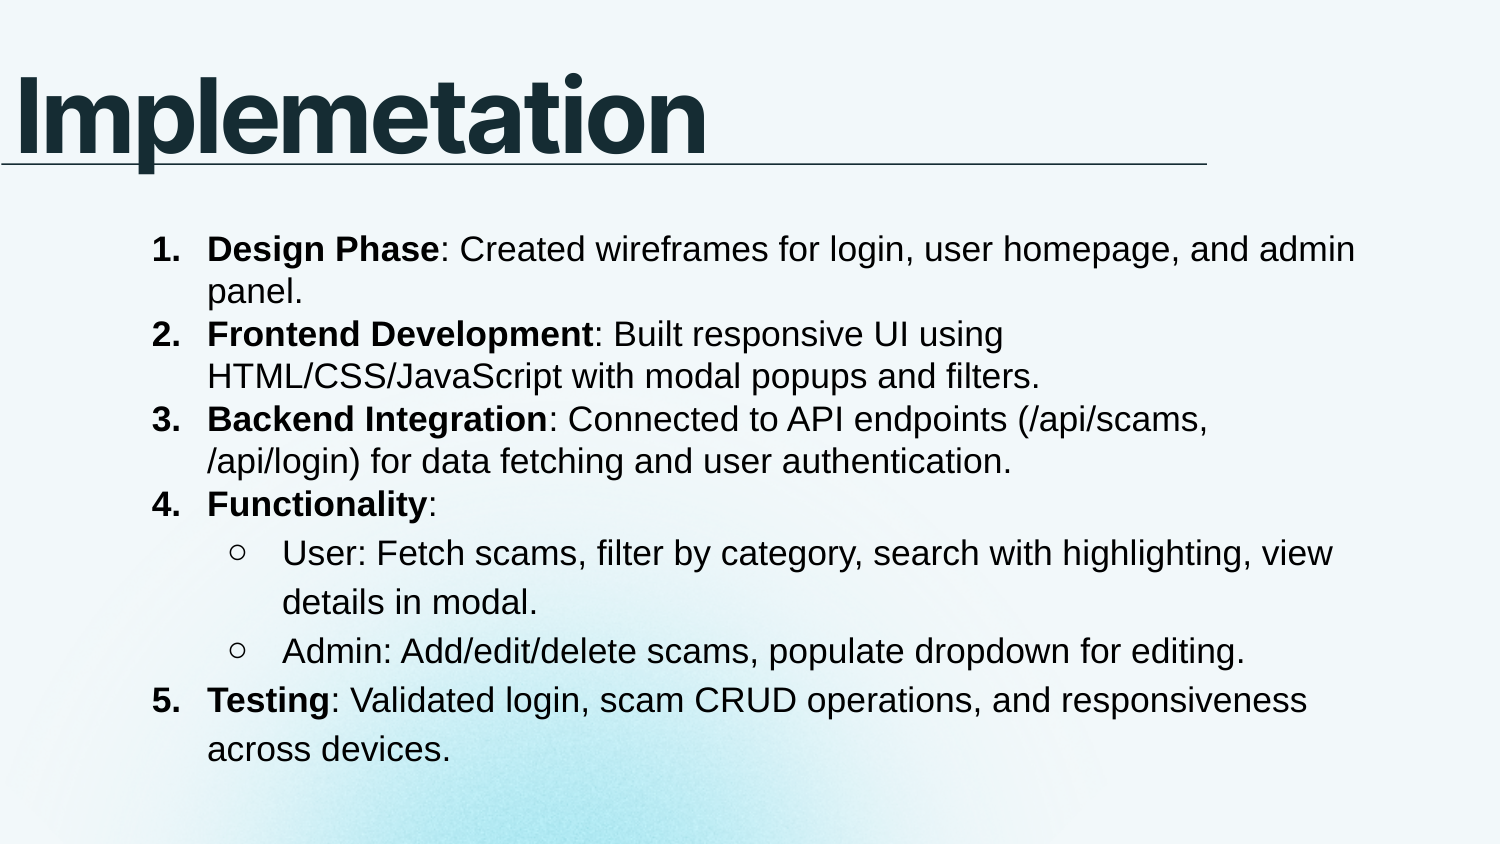

Implemetation
Design Phase: Created wireframes for login, user homepage, and admin panel.
Frontend Development: Built responsive UI using HTML/CSS/JavaScript with modal popups and filters.
Backend Integration: Connected to API endpoints (/api/scams, /api/login) for data fetching and user authentication.
Functionality:
User: Fetch scams, filter by category, search with highlighting, view details in modal.
Admin: Add/edit/delete scams, populate dropdown for editing.
Testing: Validated login, scam CRUD operations, and responsiveness across devices.